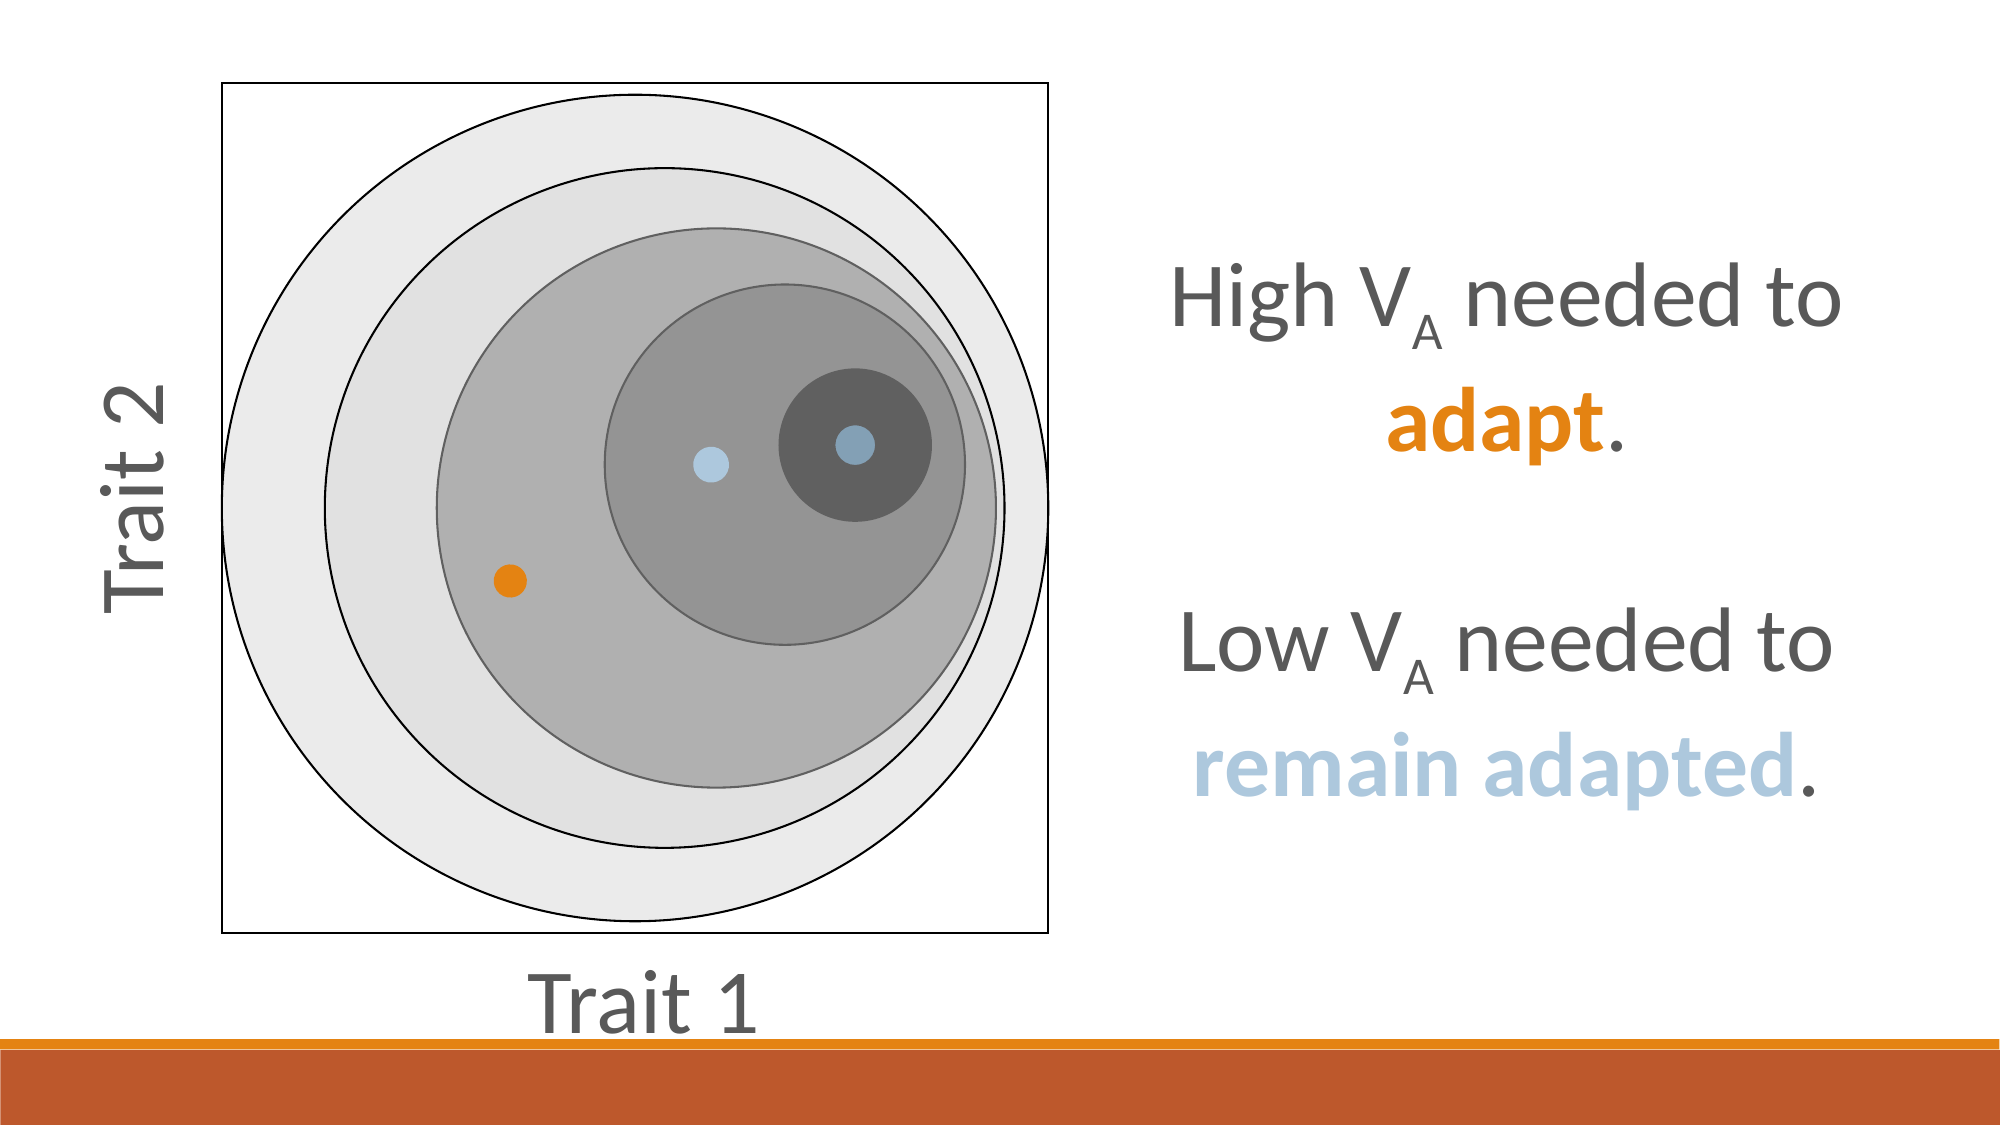

High VA needed to adapt.

Low VA needed to remain adapted.

Trait 2

Trait 1